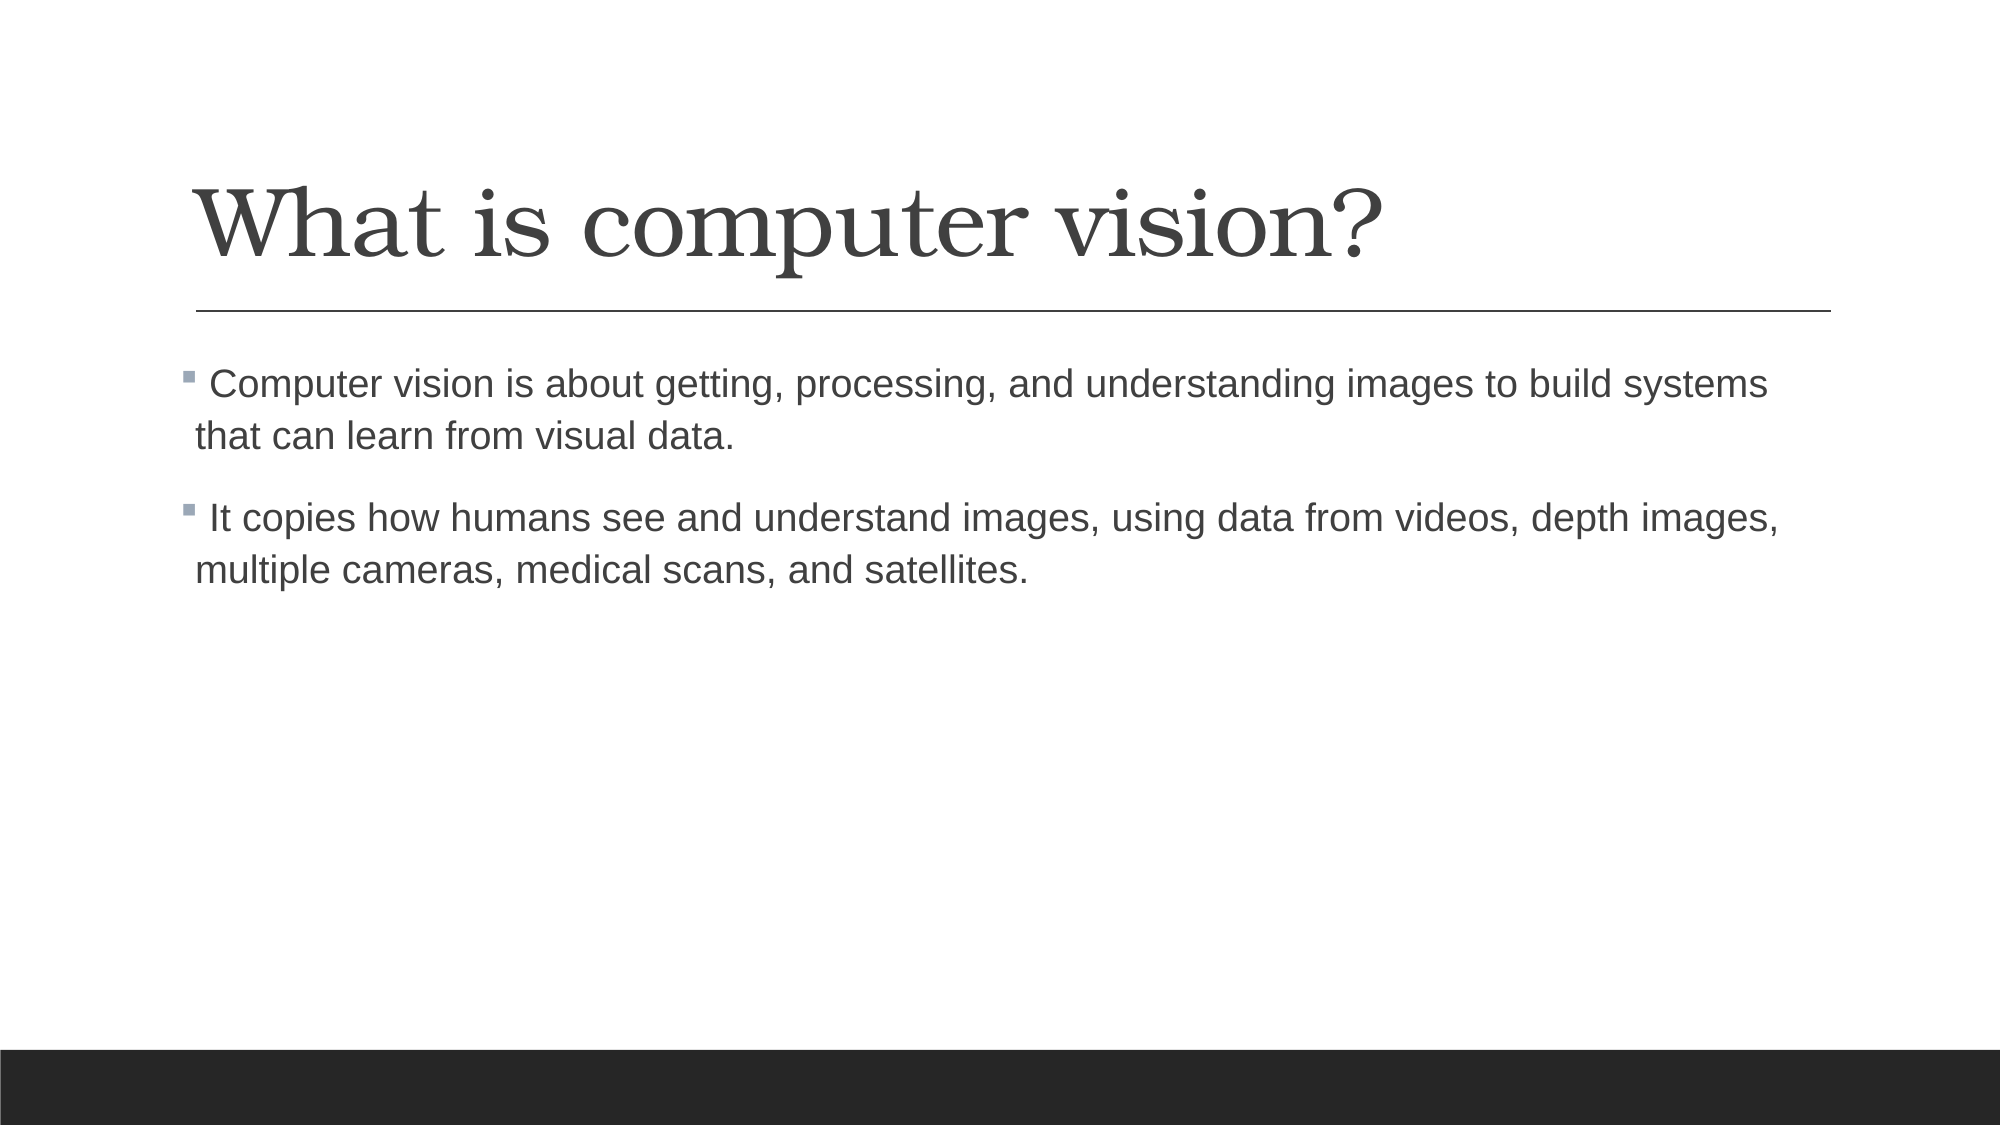

# What is computer vision?
 Computer vision is about getting, processing, and understanding images to build systems that can learn from visual data.
 It copies how humans see and understand images, using data from videos, depth images, multiple cameras, medical scans, and satellites.